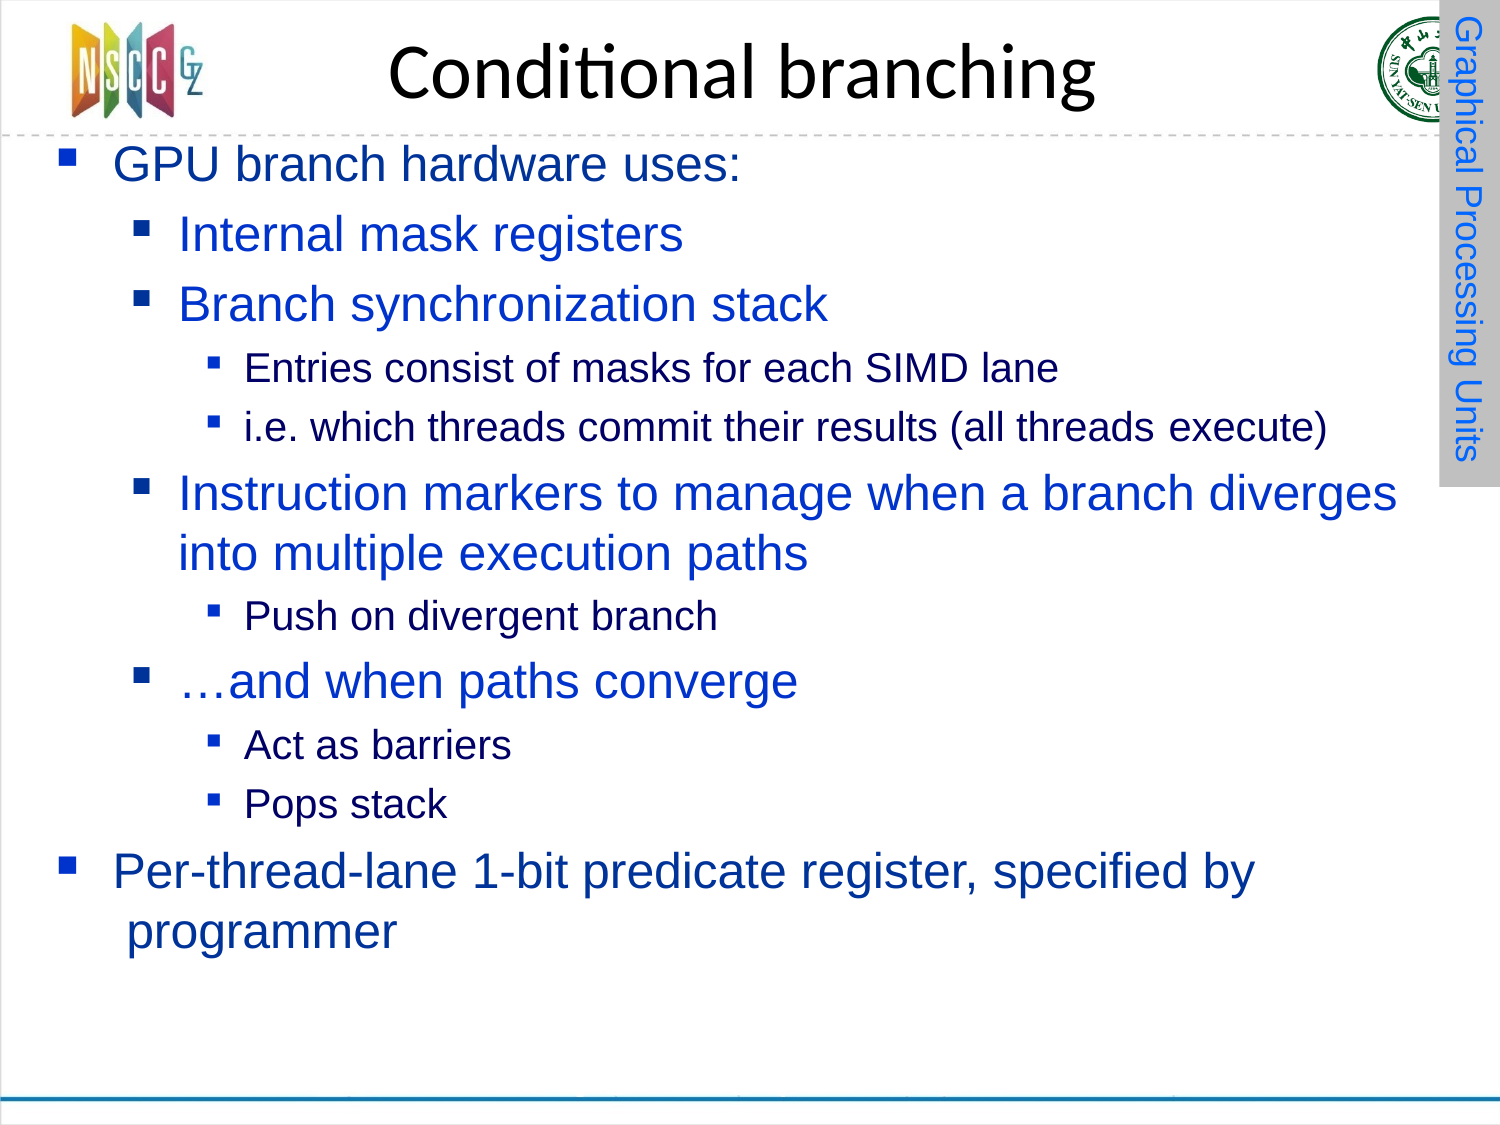

Graphical Processing Units
# Conditional branching
GPU branch hardware uses:
Internal mask registers
Branch synchronization stack
Entries consist of masks for each SIMD lane
i.e. which threads commit their results (all threads execute)
Instruction markers to manage when a branch diverges into multiple execution paths
Push on divergent branch
…and when paths converge
Act as barriers
Pops stack
Per-thread-lane 1-bit predicate register, specified by  programmer